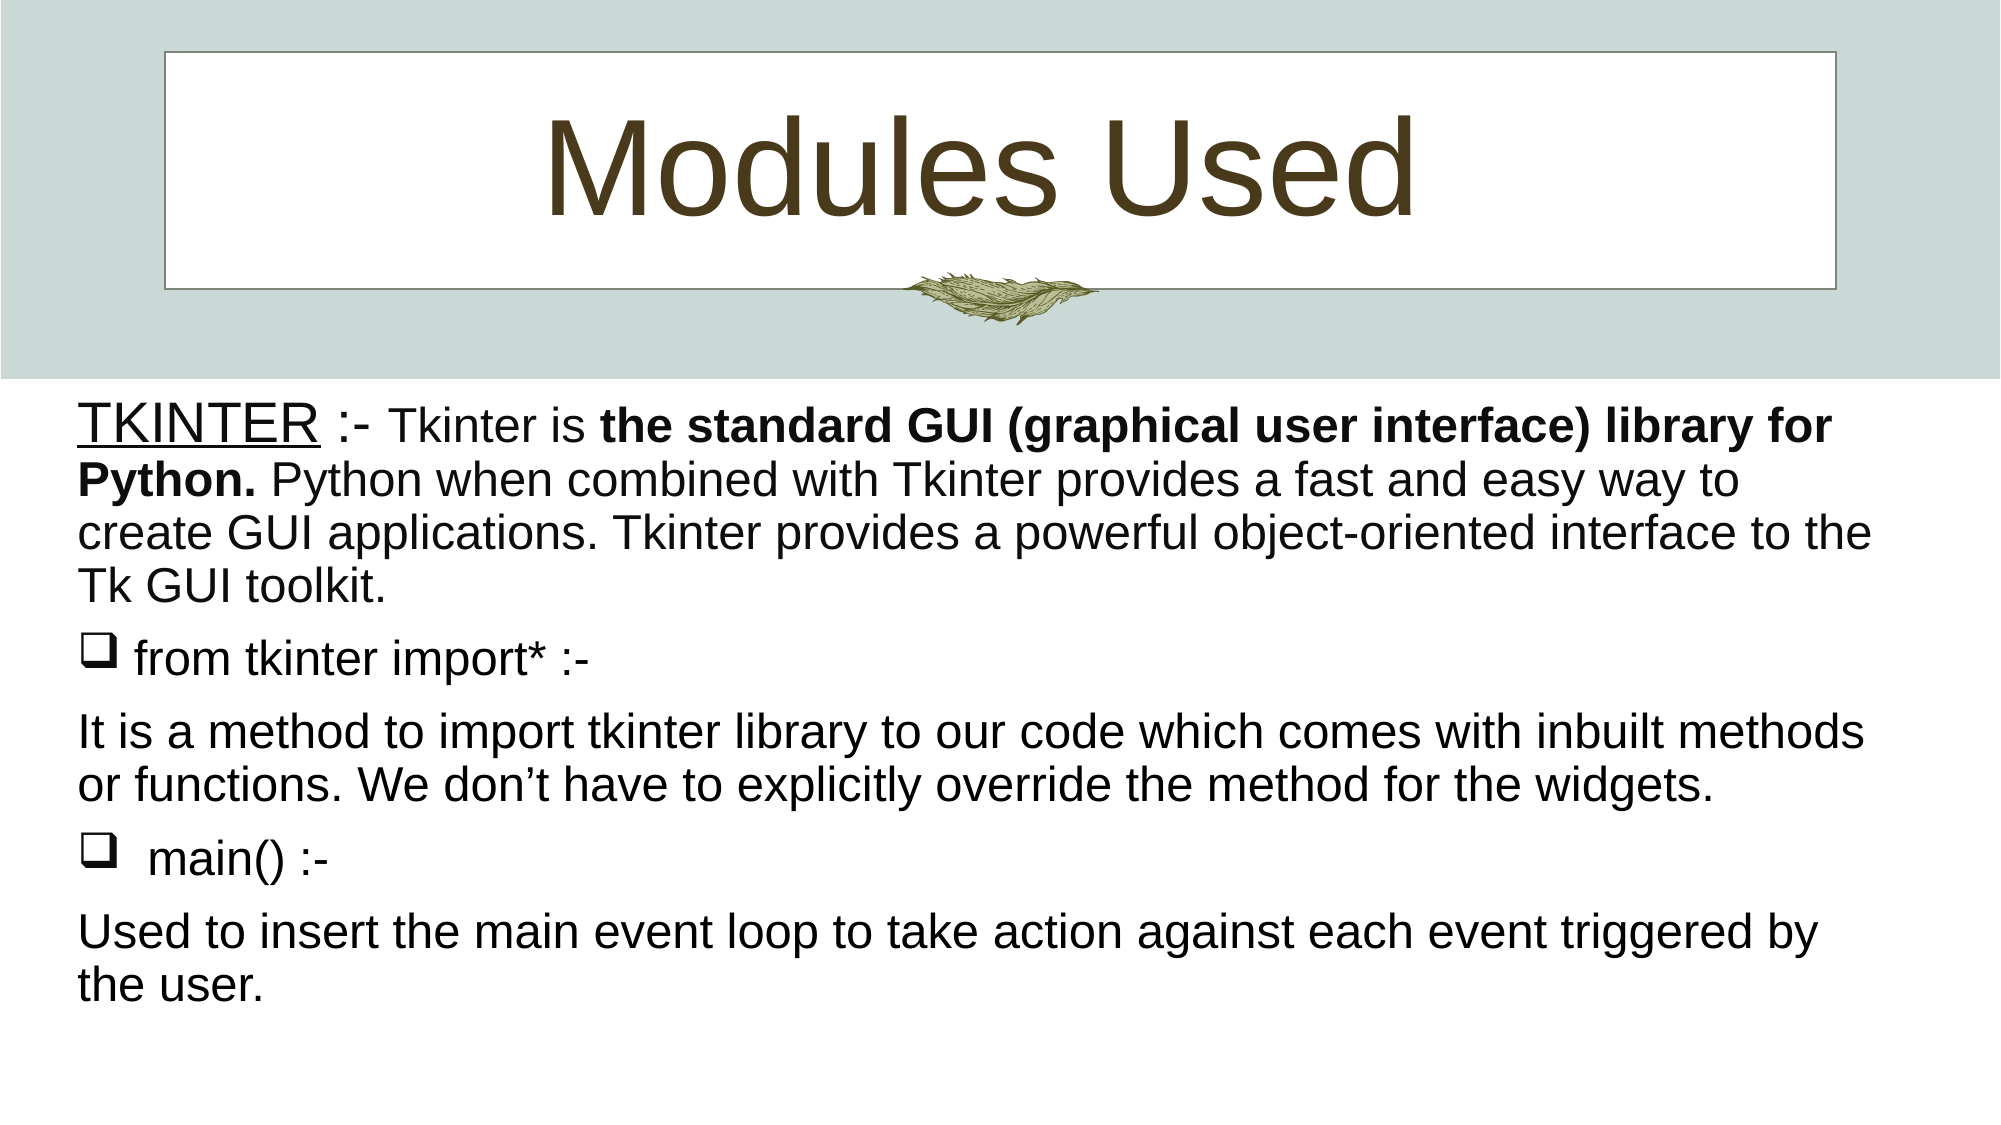

# Modules Used
TKINTER :- Tkinter is the standard GUI (graphical user interface) library for Python. Python when combined with Tkinter provides a fast and easy way to create GUI applications. Tkinter provides a powerful object-oriented interface to the Tk GUI toolkit.
 from tkinter import* :-
It is a method to import tkinter library to our code which comes with inbuilt methods or functions. We don’t have to explicitly override the method for the widgets.
 main() :-
Used to insert the main event loop to take action against each event triggered by the user.